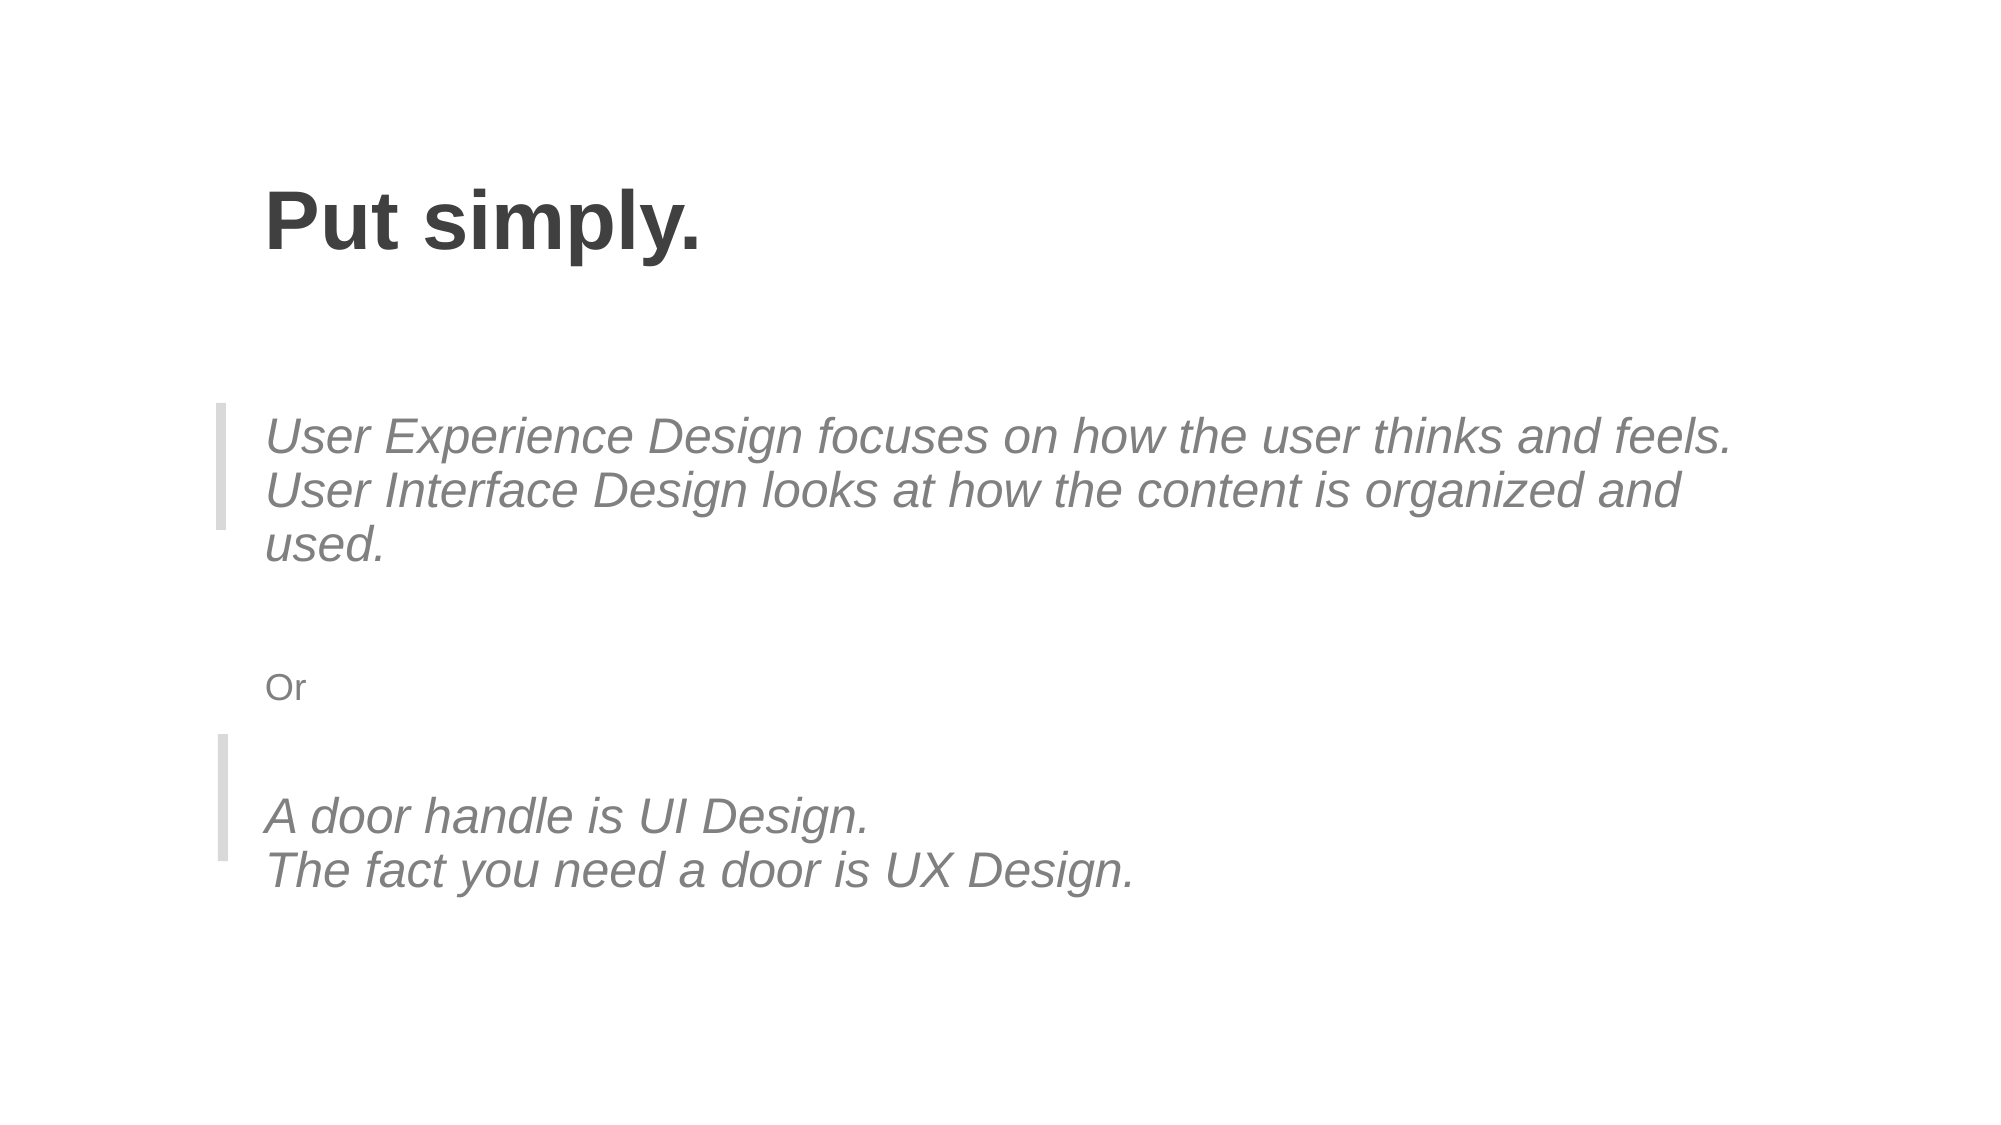

# Put simply.

User Experience Design focuses on how the user thinks and feels.
User Interface Design looks at how the content is organized and used.

Or

A door handle is UI Design.
The fact you need a door is UX Design.